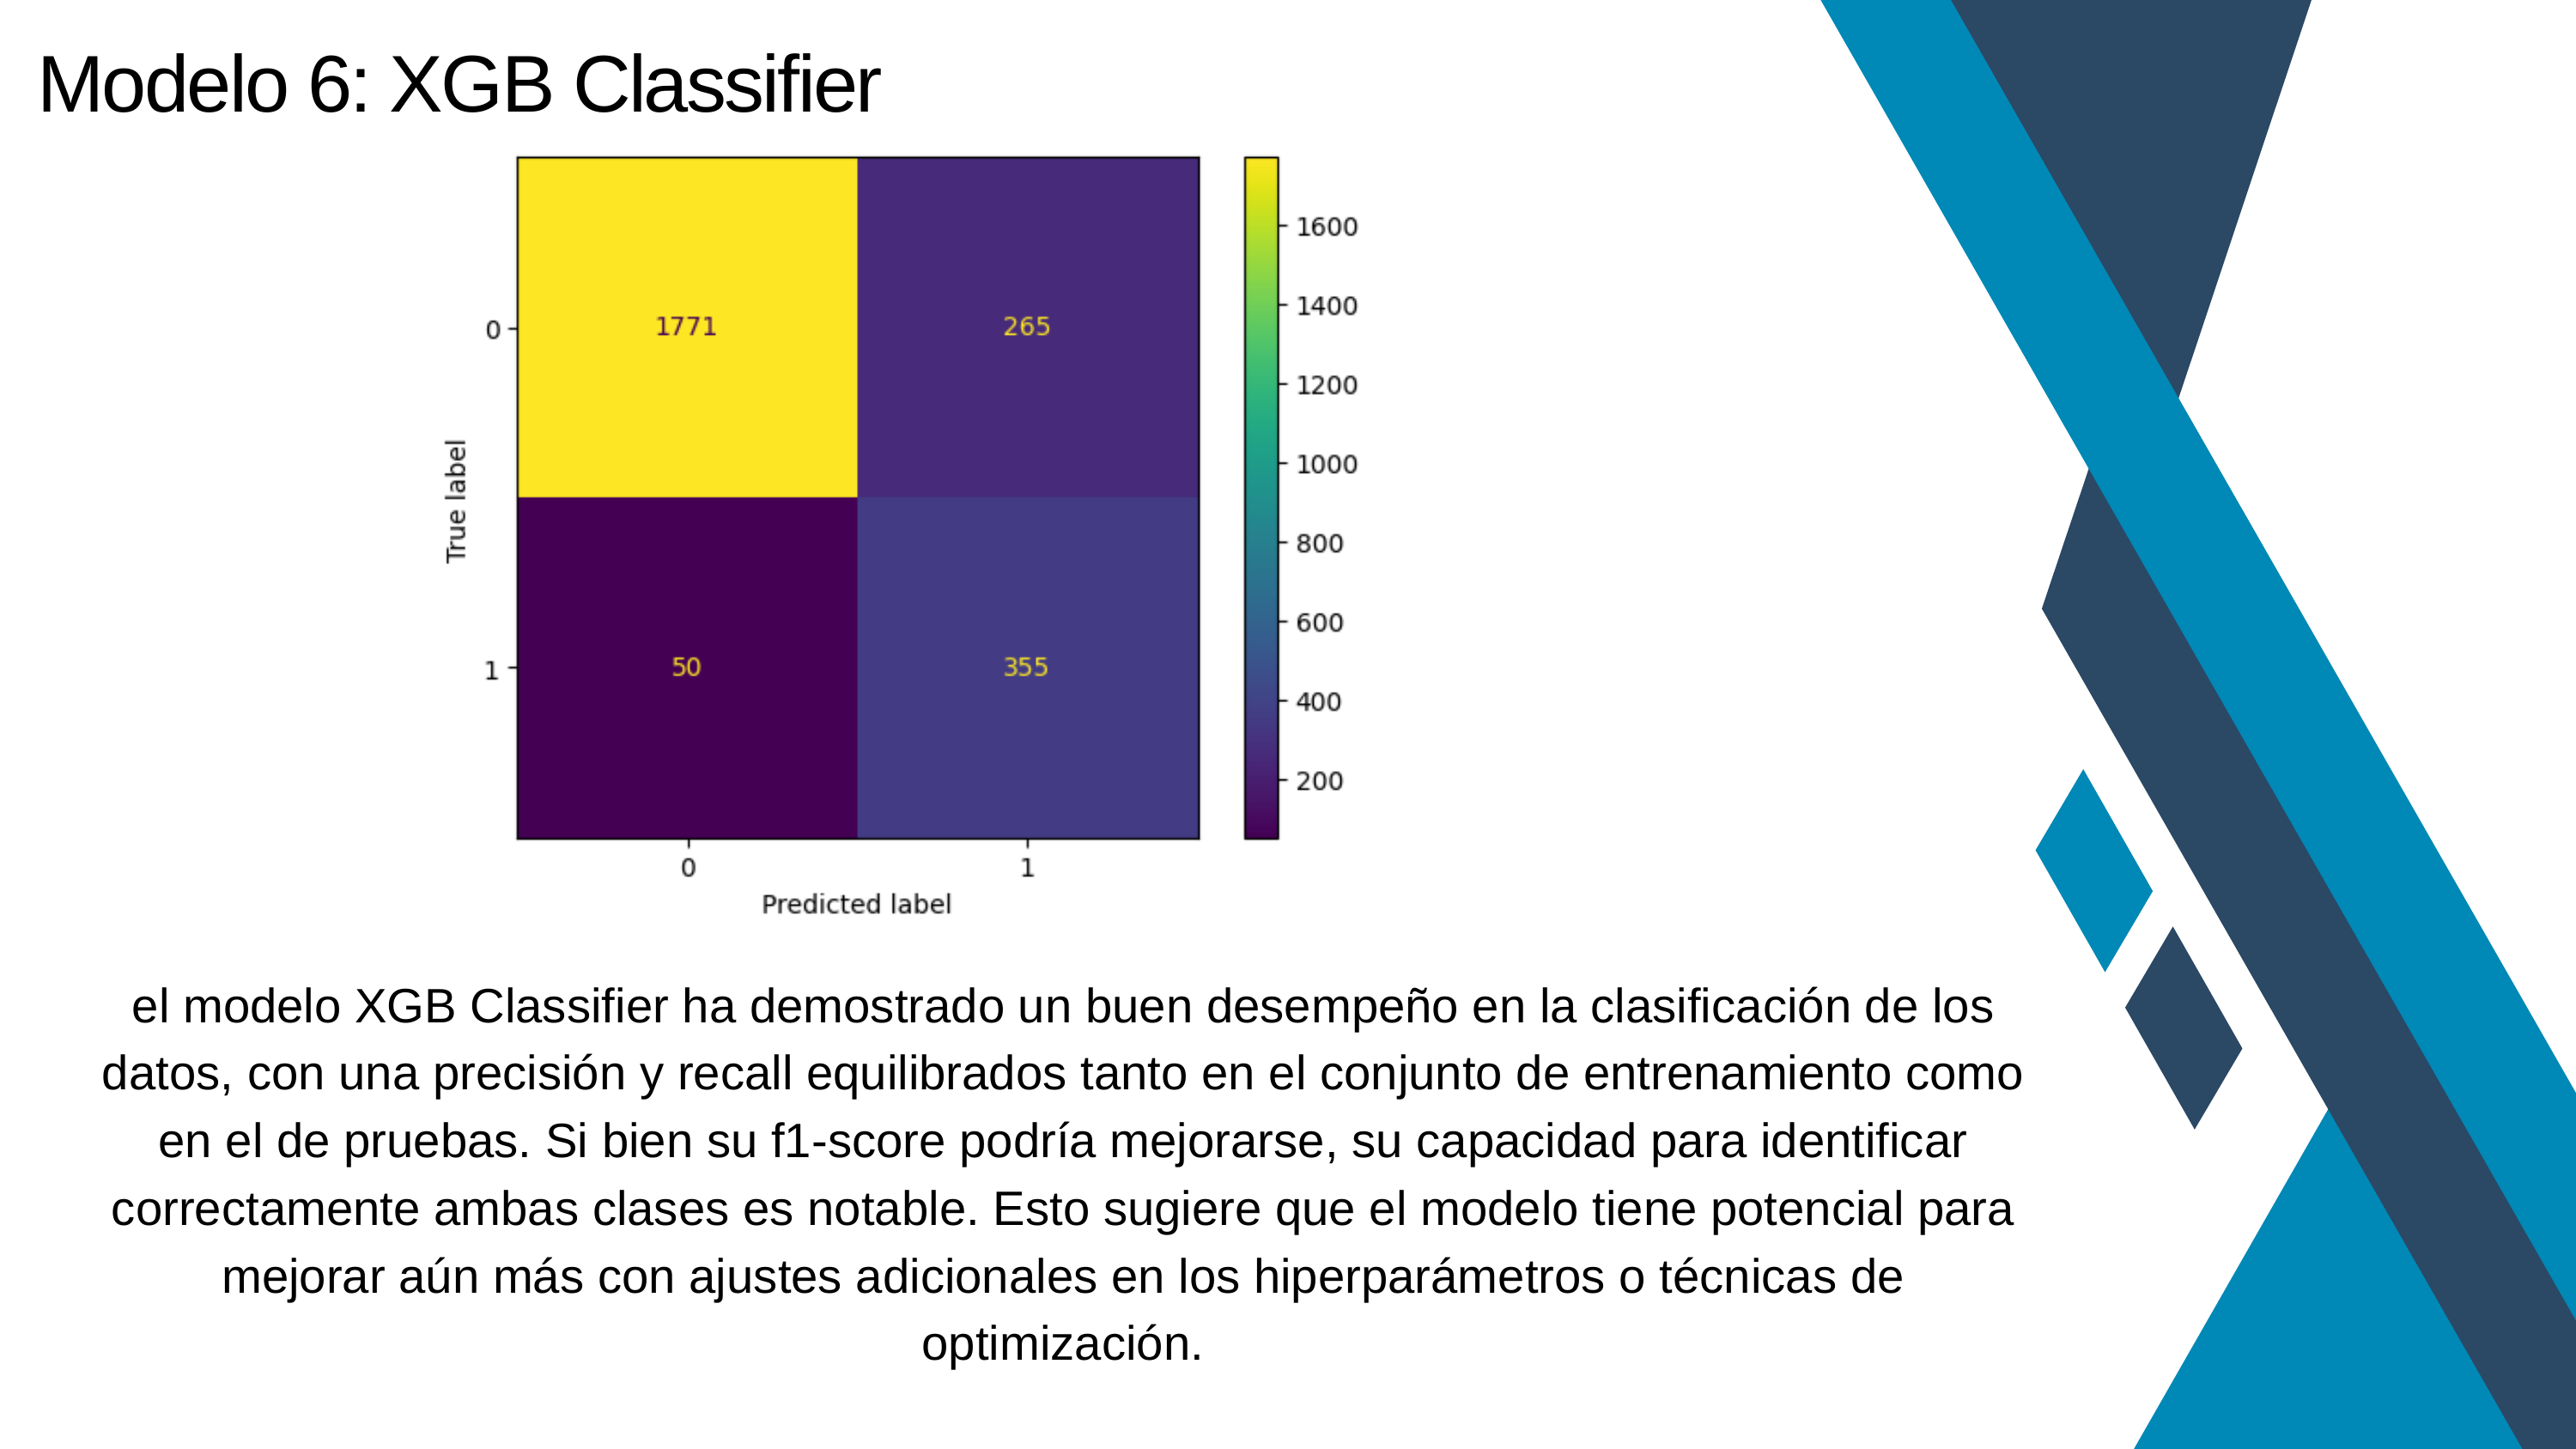

Modelo 6: XGB Classifier

el modelo XGB Classifier ha demostrado un buen desempeño en la clasificación de los datos, con una precisión y recall equilibrados tanto en el conjunto de entrenamiento como en el de pruebas. Si bien su f1-score podría mejorarse, su capacidad para identificar correctamente ambas clases es notable. Esto sugiere que el modelo tiene potencial para mejorar aún más con ajustes adicionales en los hiperparámetros o técnicas de optimización.